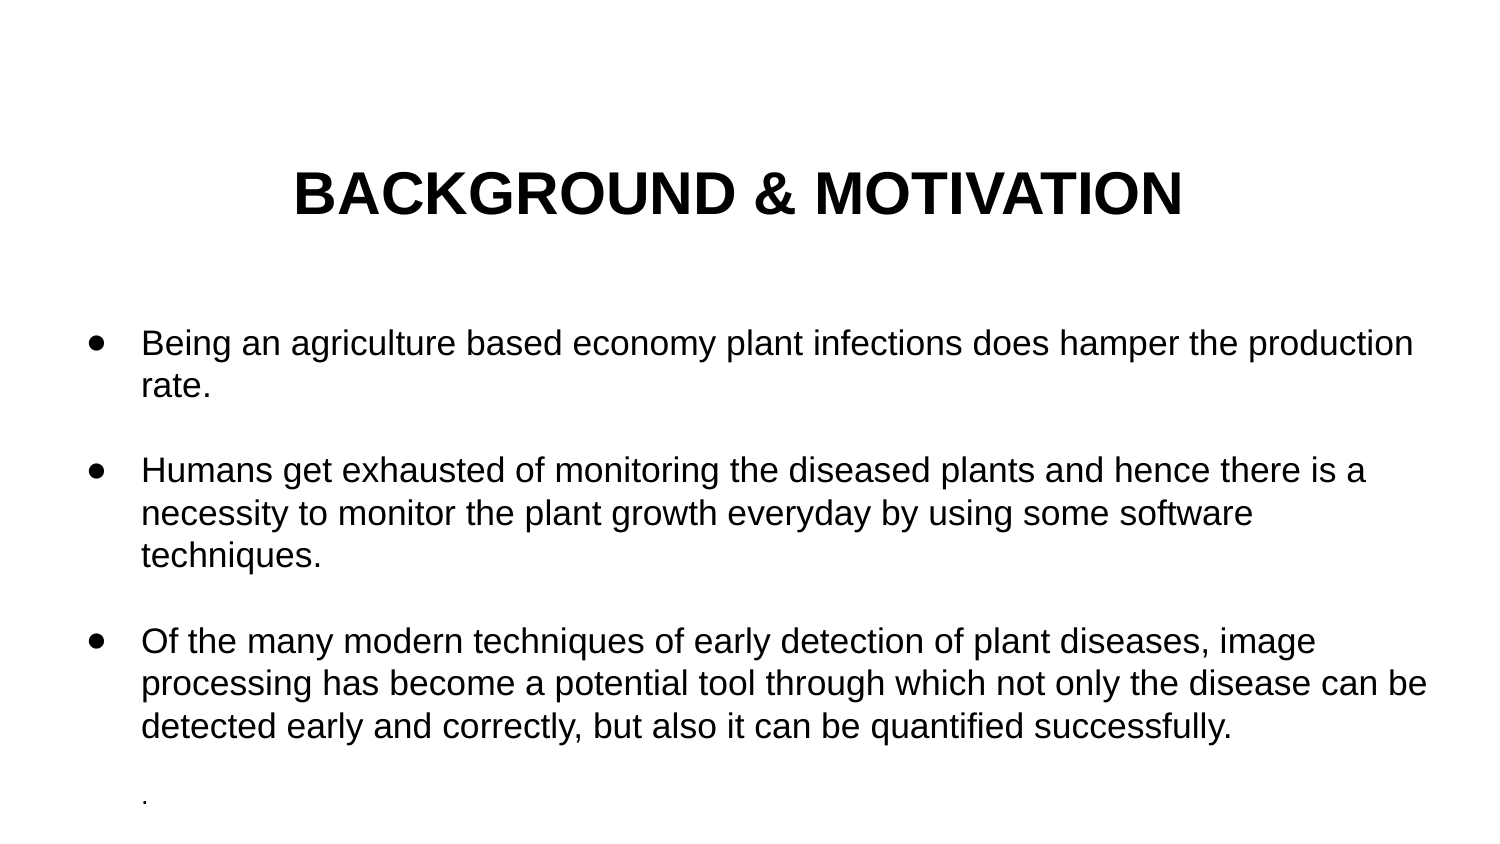

# BACKGROUND & MOTIVATION
Being an agriculture based economy plant infections does hamper the production rate.

Humans get exhausted of monitoring the diseased plants and hence there is a necessity to monitor the plant growth everyday by using some software techniques.

Of the many modern techniques of early detection of plant diseases, image processing has become a potential tool through which not only the disease can be detected early and correctly, but also it can be quantified successfully.

.